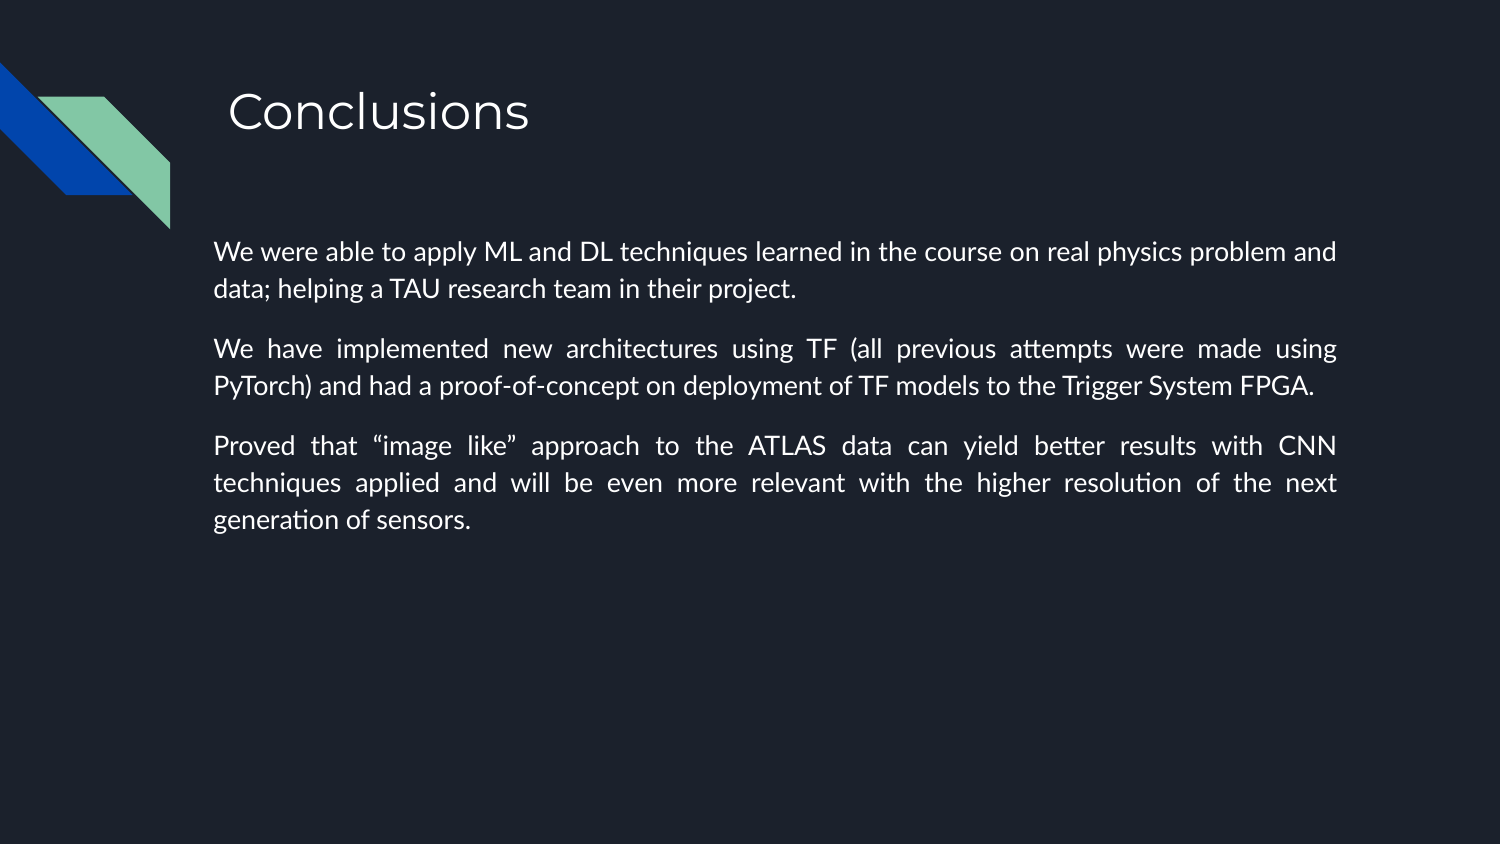

# Conclusions
We were able to apply ML and DL techniques learned in the course on real physics problem and data; helping a TAU research team in their project.
We have implemented new architectures using TF (all previous attempts were made using PyTorch) and had a proof-of-concept on deployment of TF models to the Trigger System FPGA.
Proved that “image like” approach to the ATLAS data can yield better results with CNN techniques applied and will be even more relevant with the higher resolution of the next generation of sensors.